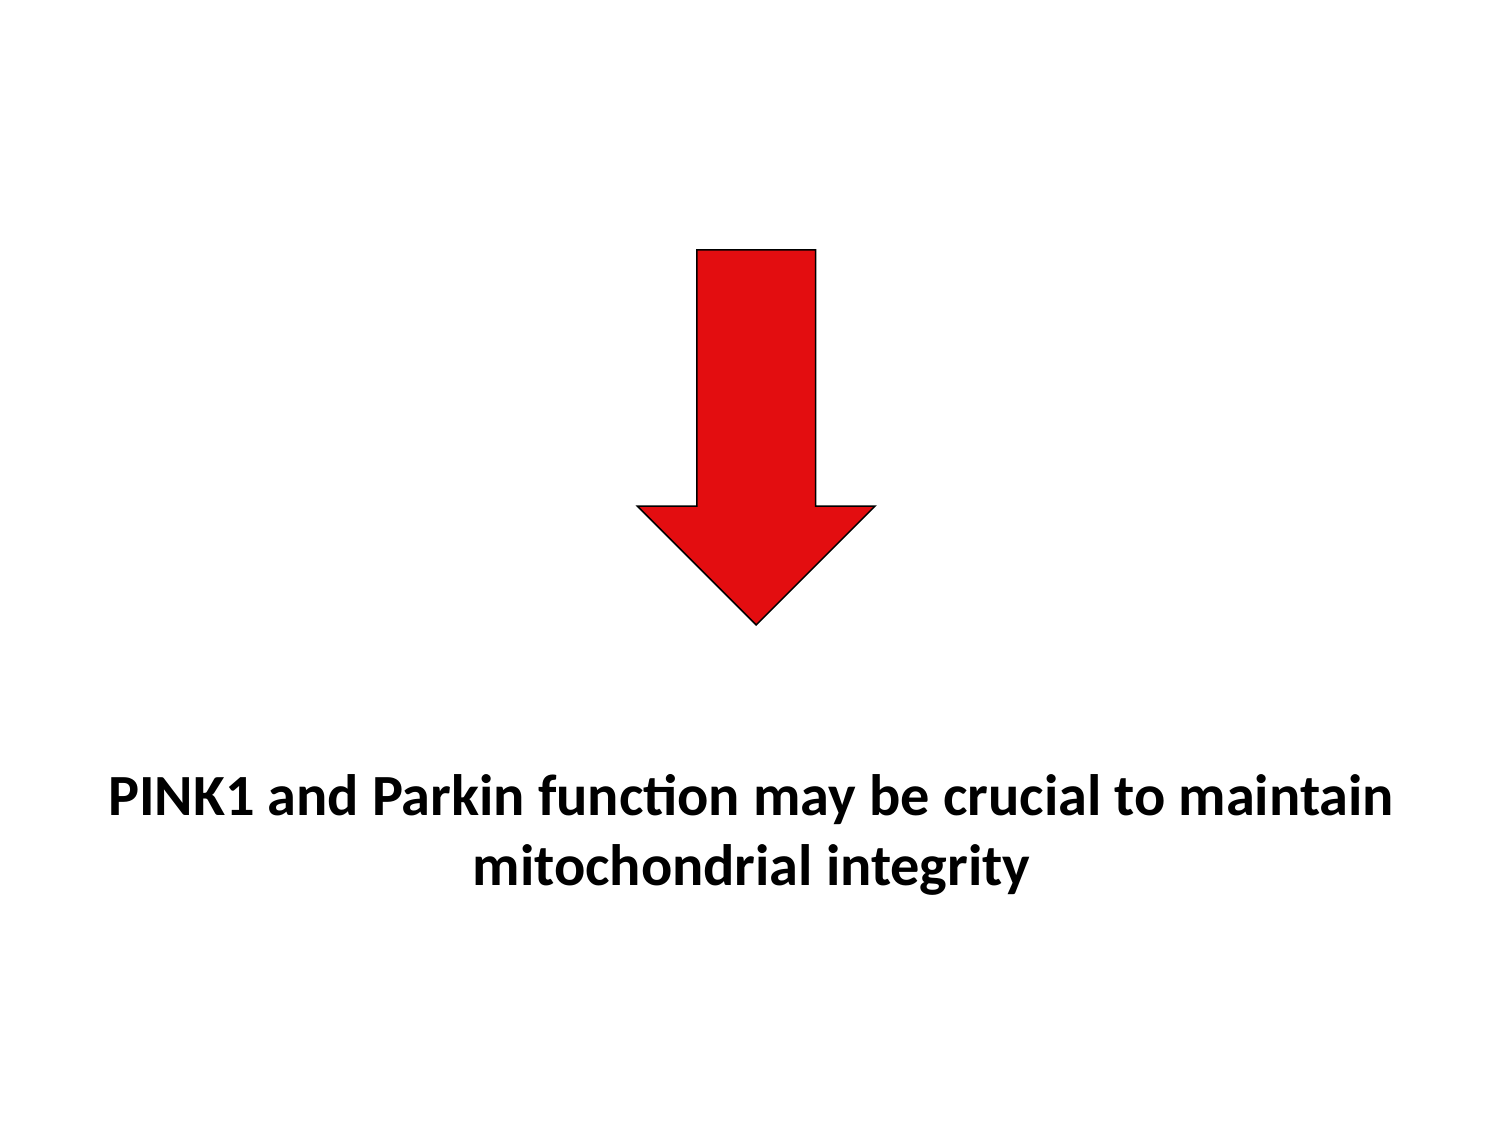

PINK1 and Parkin function may be crucial to maintain
mitochondrial integrity